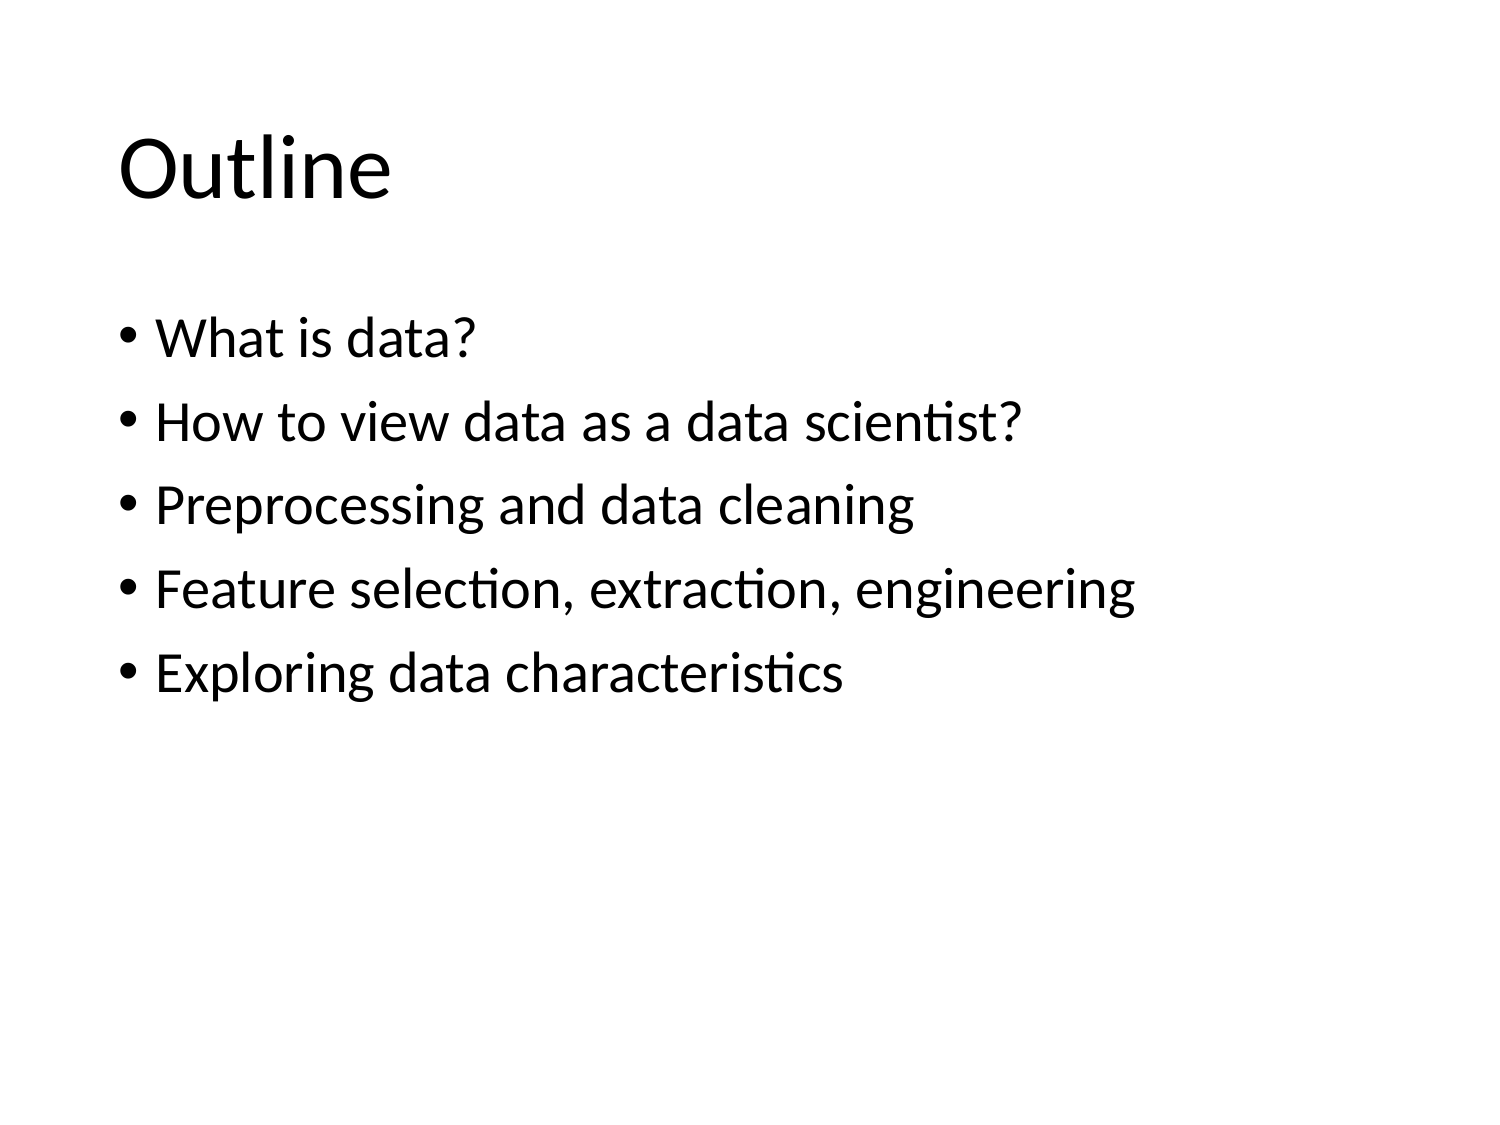

# Outline
What is data?
How to view data as a data scientist?
Preprocessing and data cleaning
Feature selection, extraction, engineering
Exploring data characteristics